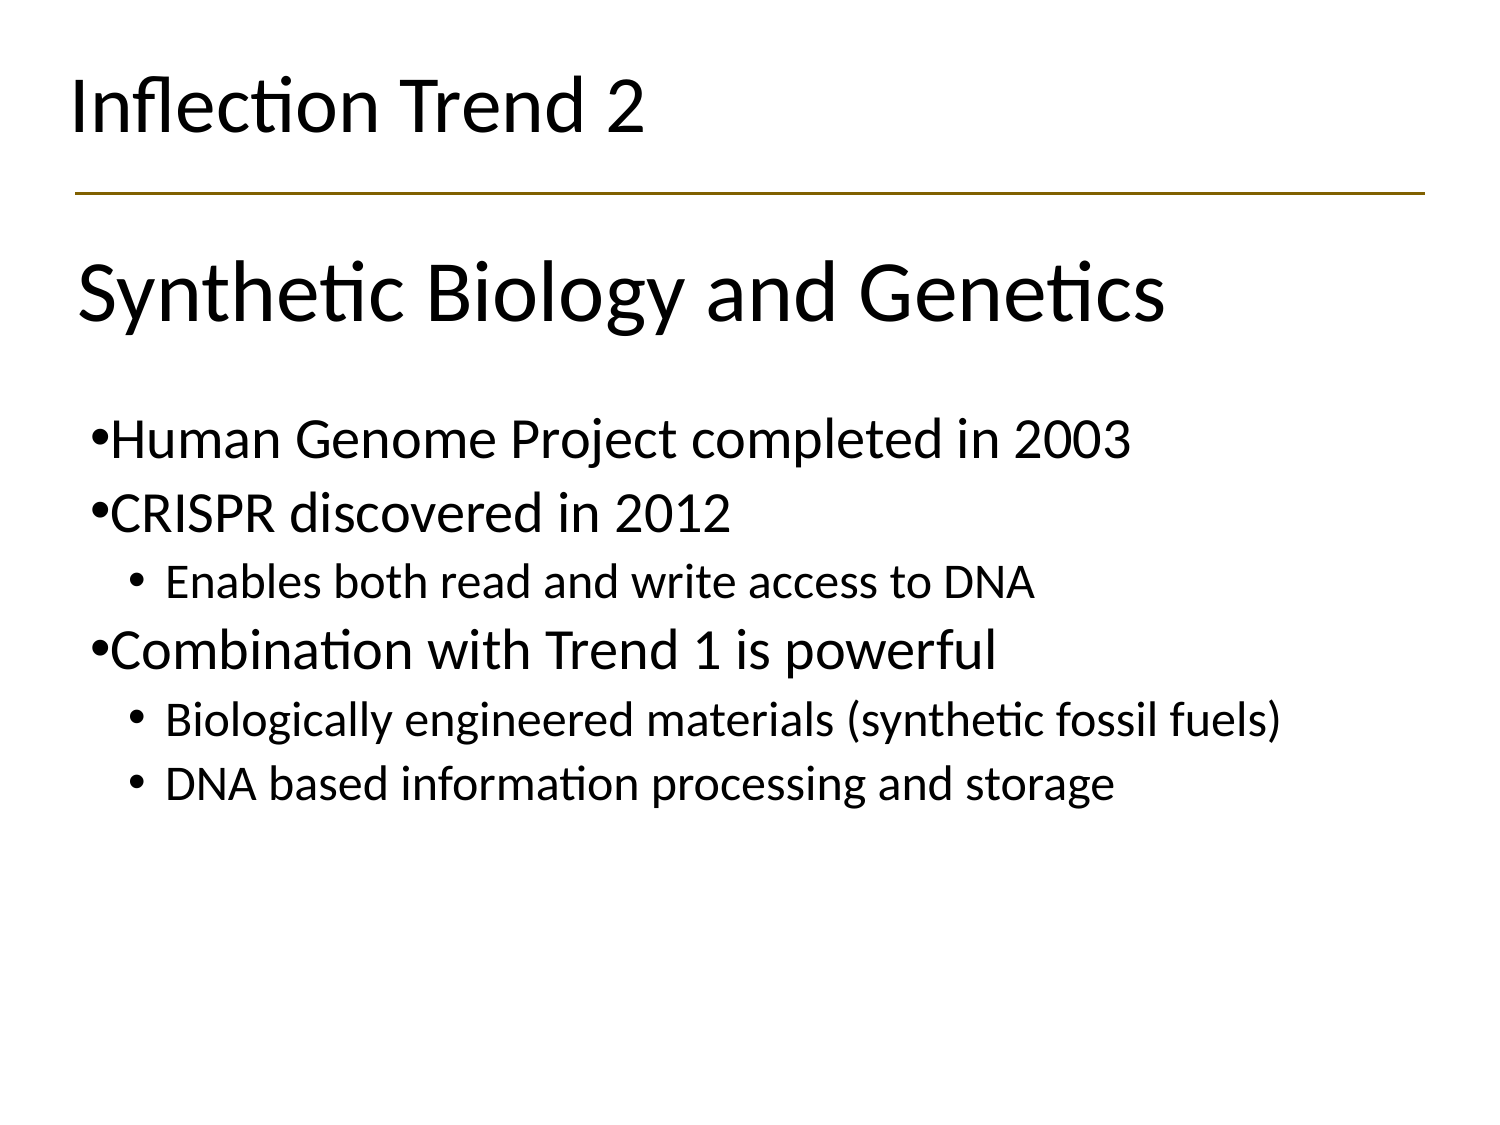

# Inflection Trend 2
Synthetic Biology and Genetics
Human Genome Project completed in 2003
CRISPR discovered in 2012
Enables both read and write access to DNA
Combination with Trend 1 is powerful
Biologically engineered materials (synthetic fossil fuels)
DNA based information processing and storage
21